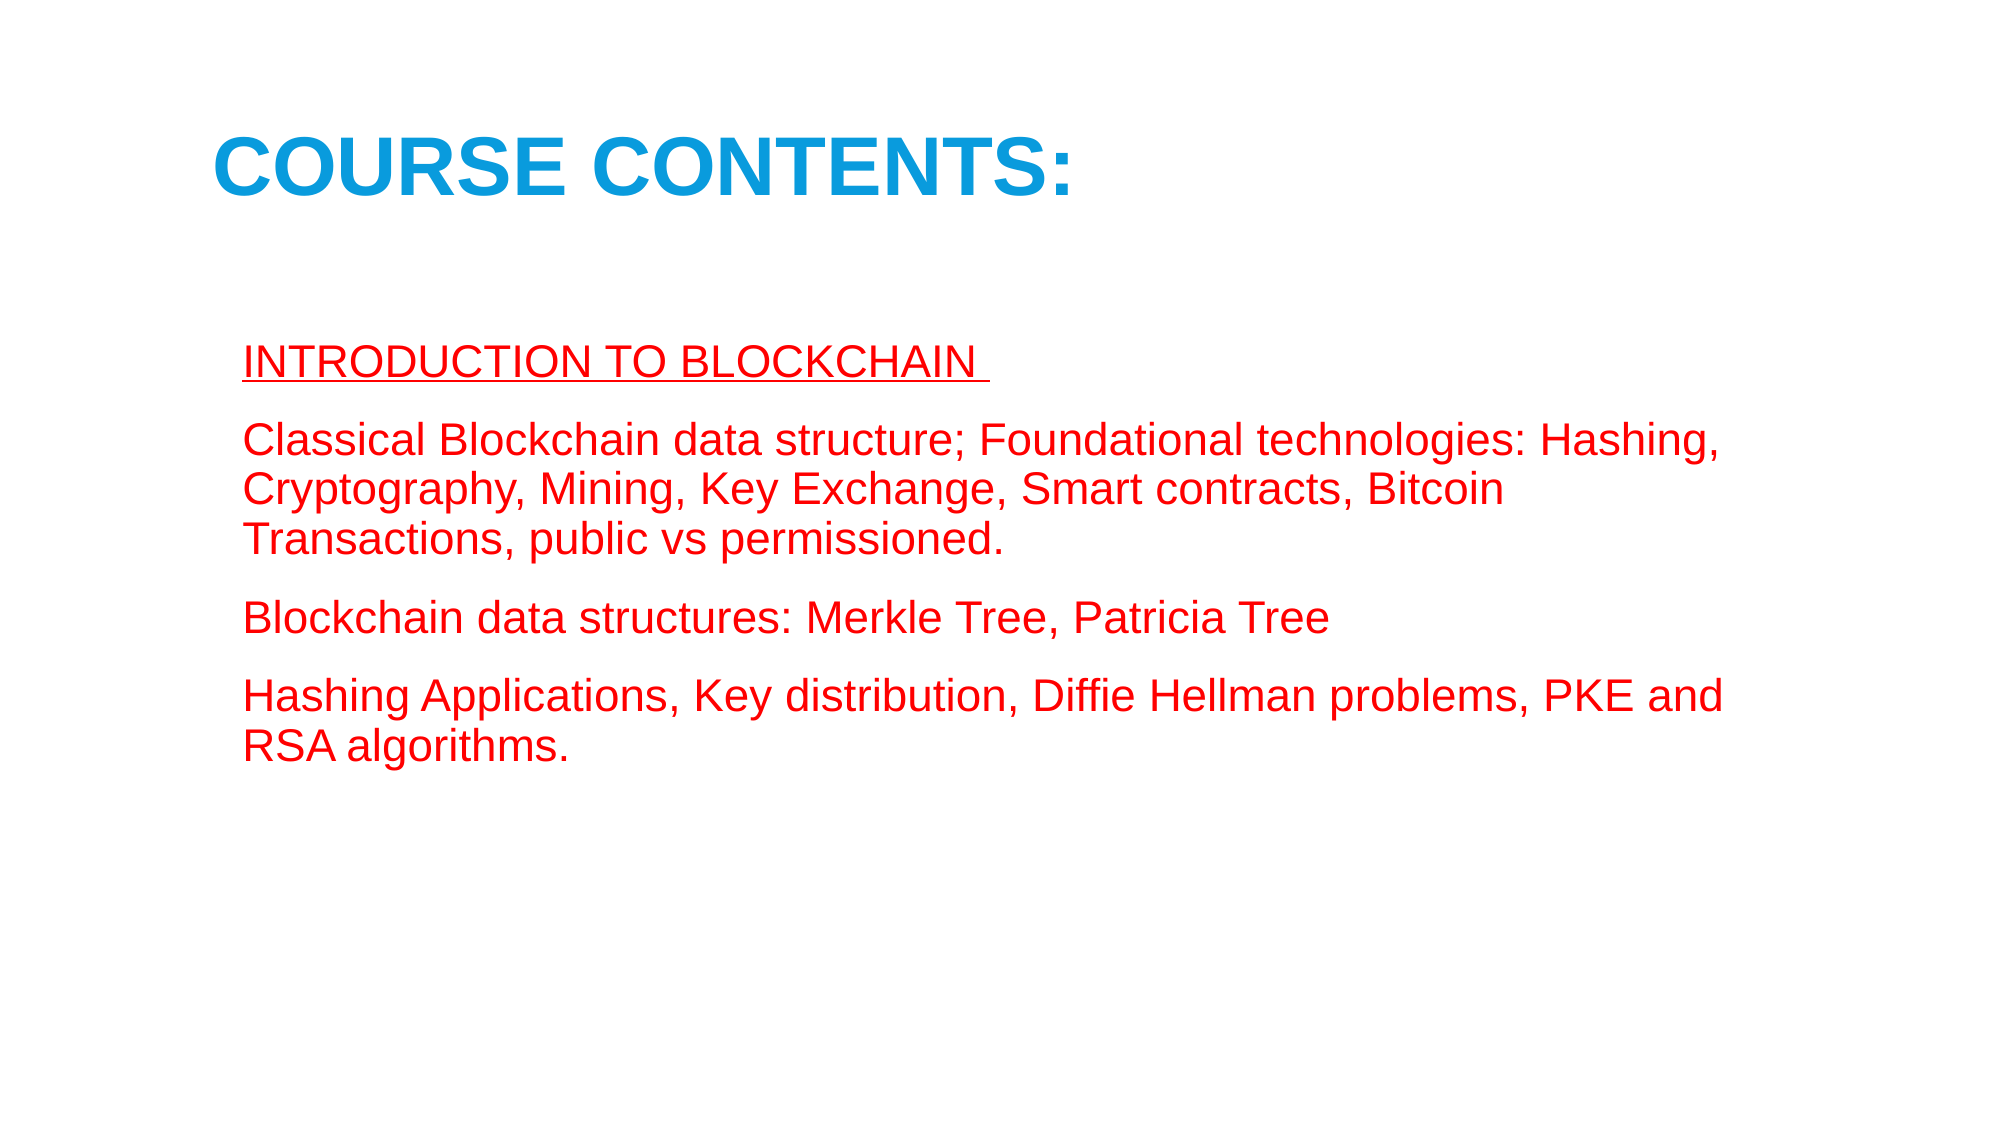

# COURSE CONTENTS:
INTRODUCTION TO BLOCKCHAIN
Classical Blockchain data structure; Foundational technologies: Hashing, Cryptography, Mining, Key Exchange, Smart contracts, Bitcoin Transactions, public vs permissioned.
Blockchain data structures: Merkle Tree, Patricia Tree
Hashing Applications, Key distribution, Diffie Hellman problems, PKE and RSA algorithms.